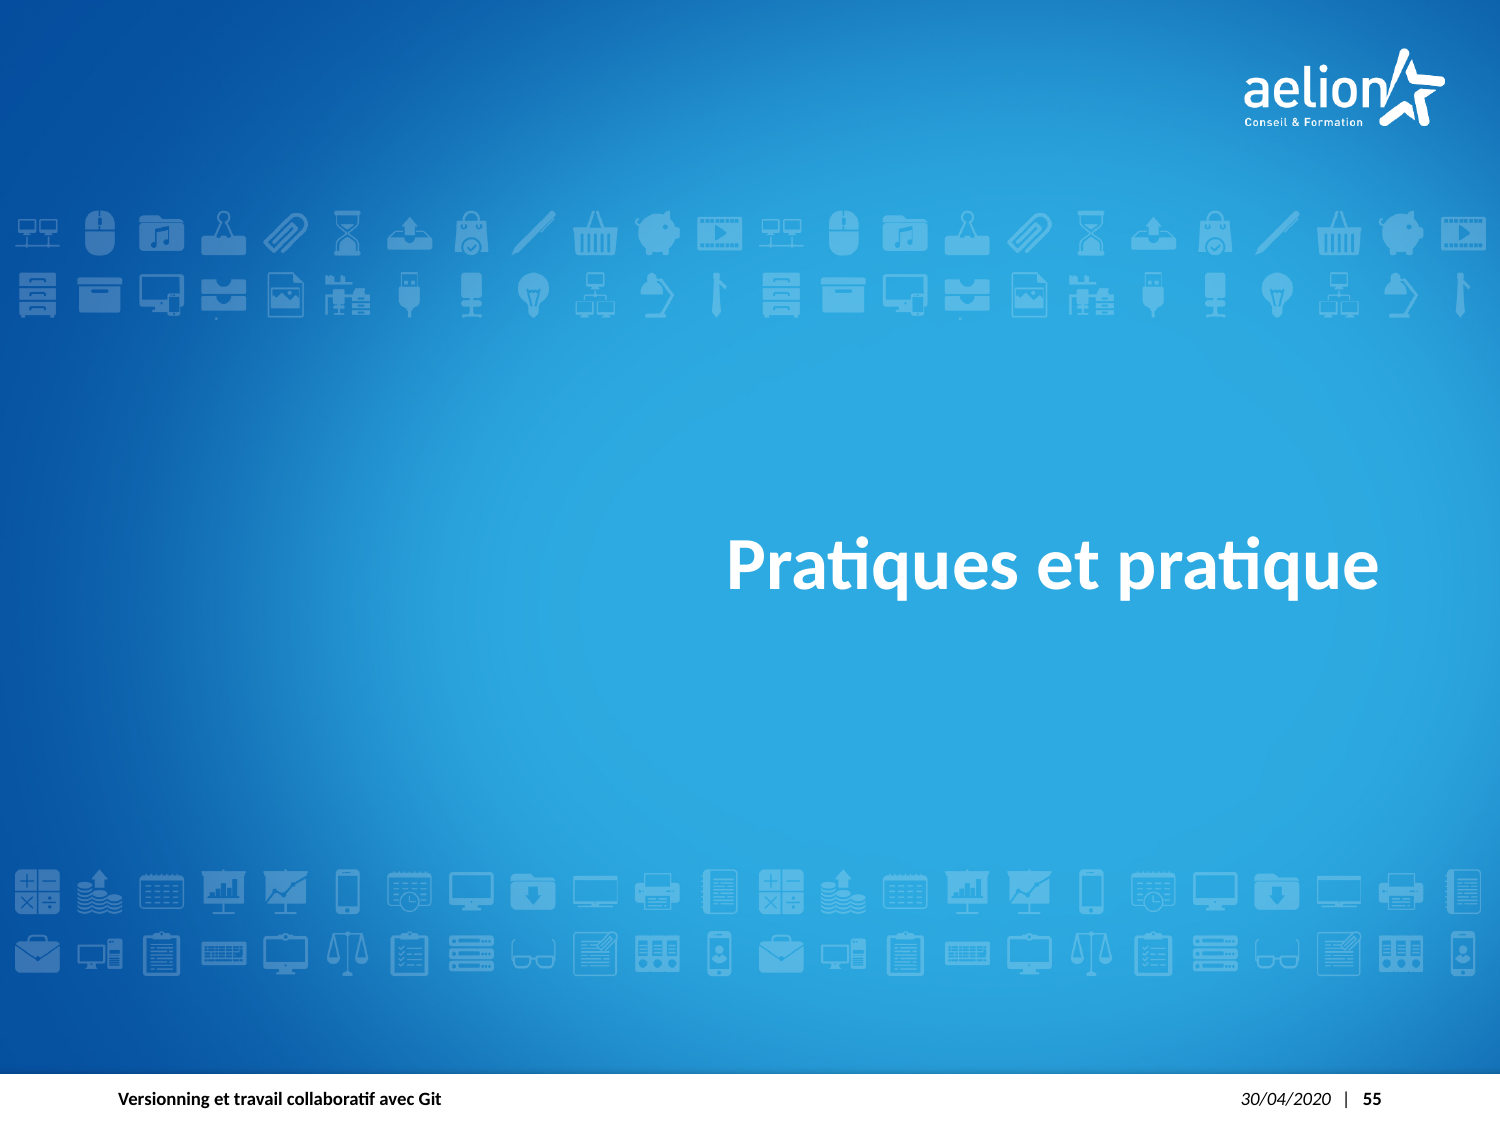

Pratiques et pratique
Versionning et travail collaboratif avec Git
30/04/2020
55